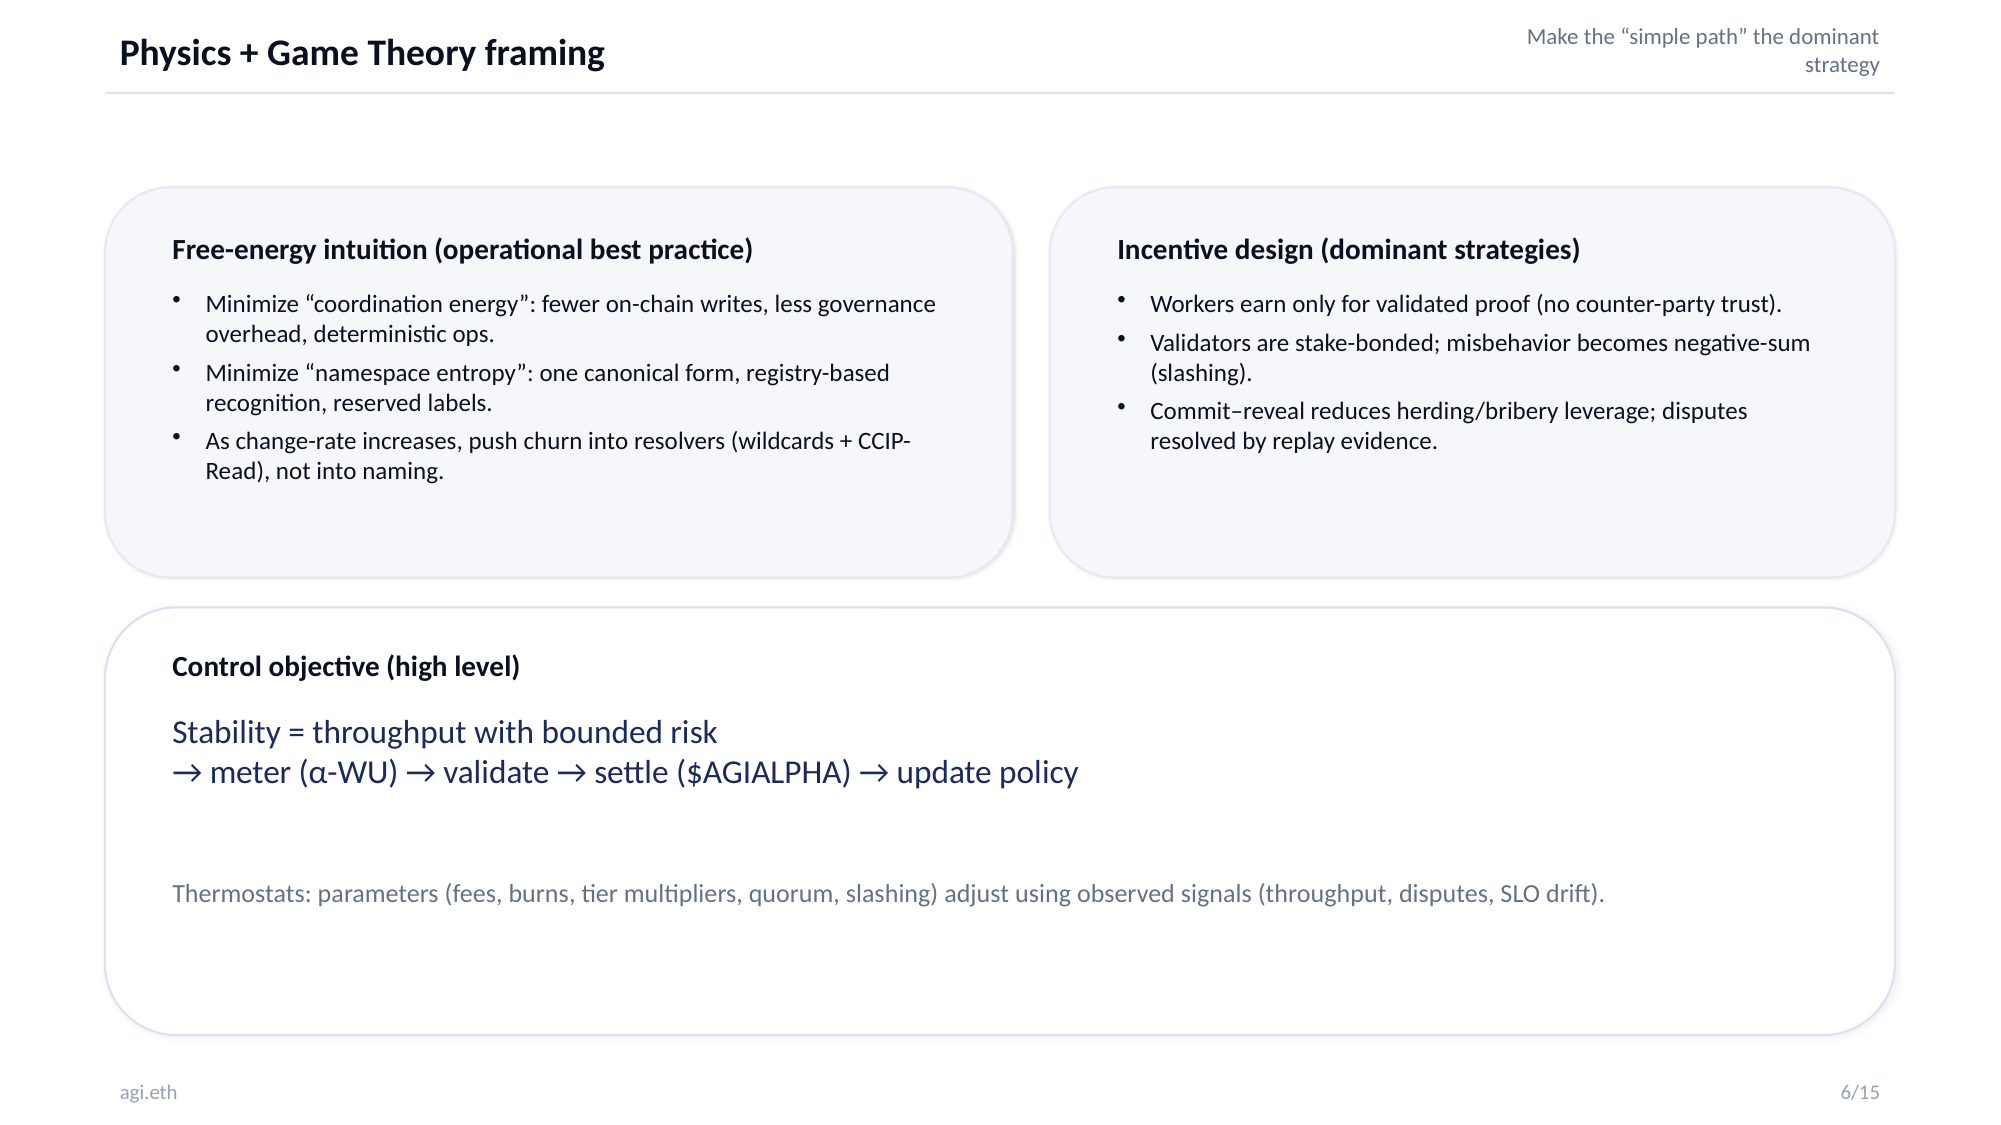

Physics + Game Theory framing
Make the “simple path” the dominant strategy

Free-energy intuition (operational best practice)
Incentive design (dominant strategies)
Minimize “coordination energy”: fewer on-chain writes, less governance overhead, deterministic ops.
Minimize “namespace entropy”: one canonical form, registry-based recognition, reserved labels.
As change-rate increases, push churn into resolvers (wildcards + CCIP-Read), not into naming.
Workers earn only for validated proof (no counter-party trust).
Validators are stake-bonded; misbehavior becomes negative-sum (slashing).
Commit–reveal reduces herding/bribery leverage; disputes resolved by replay evidence.

Control objective (high level)
Stability = throughput with bounded risk
→ meter (α-WU) → validate → settle ($AGIALPHA) → update policy
Thermostats: parameters (fees, burns, tier multipliers, quorum, slashing) adjust using observed signals (throughput, disputes, SLO drift).
agi.eth
6/15